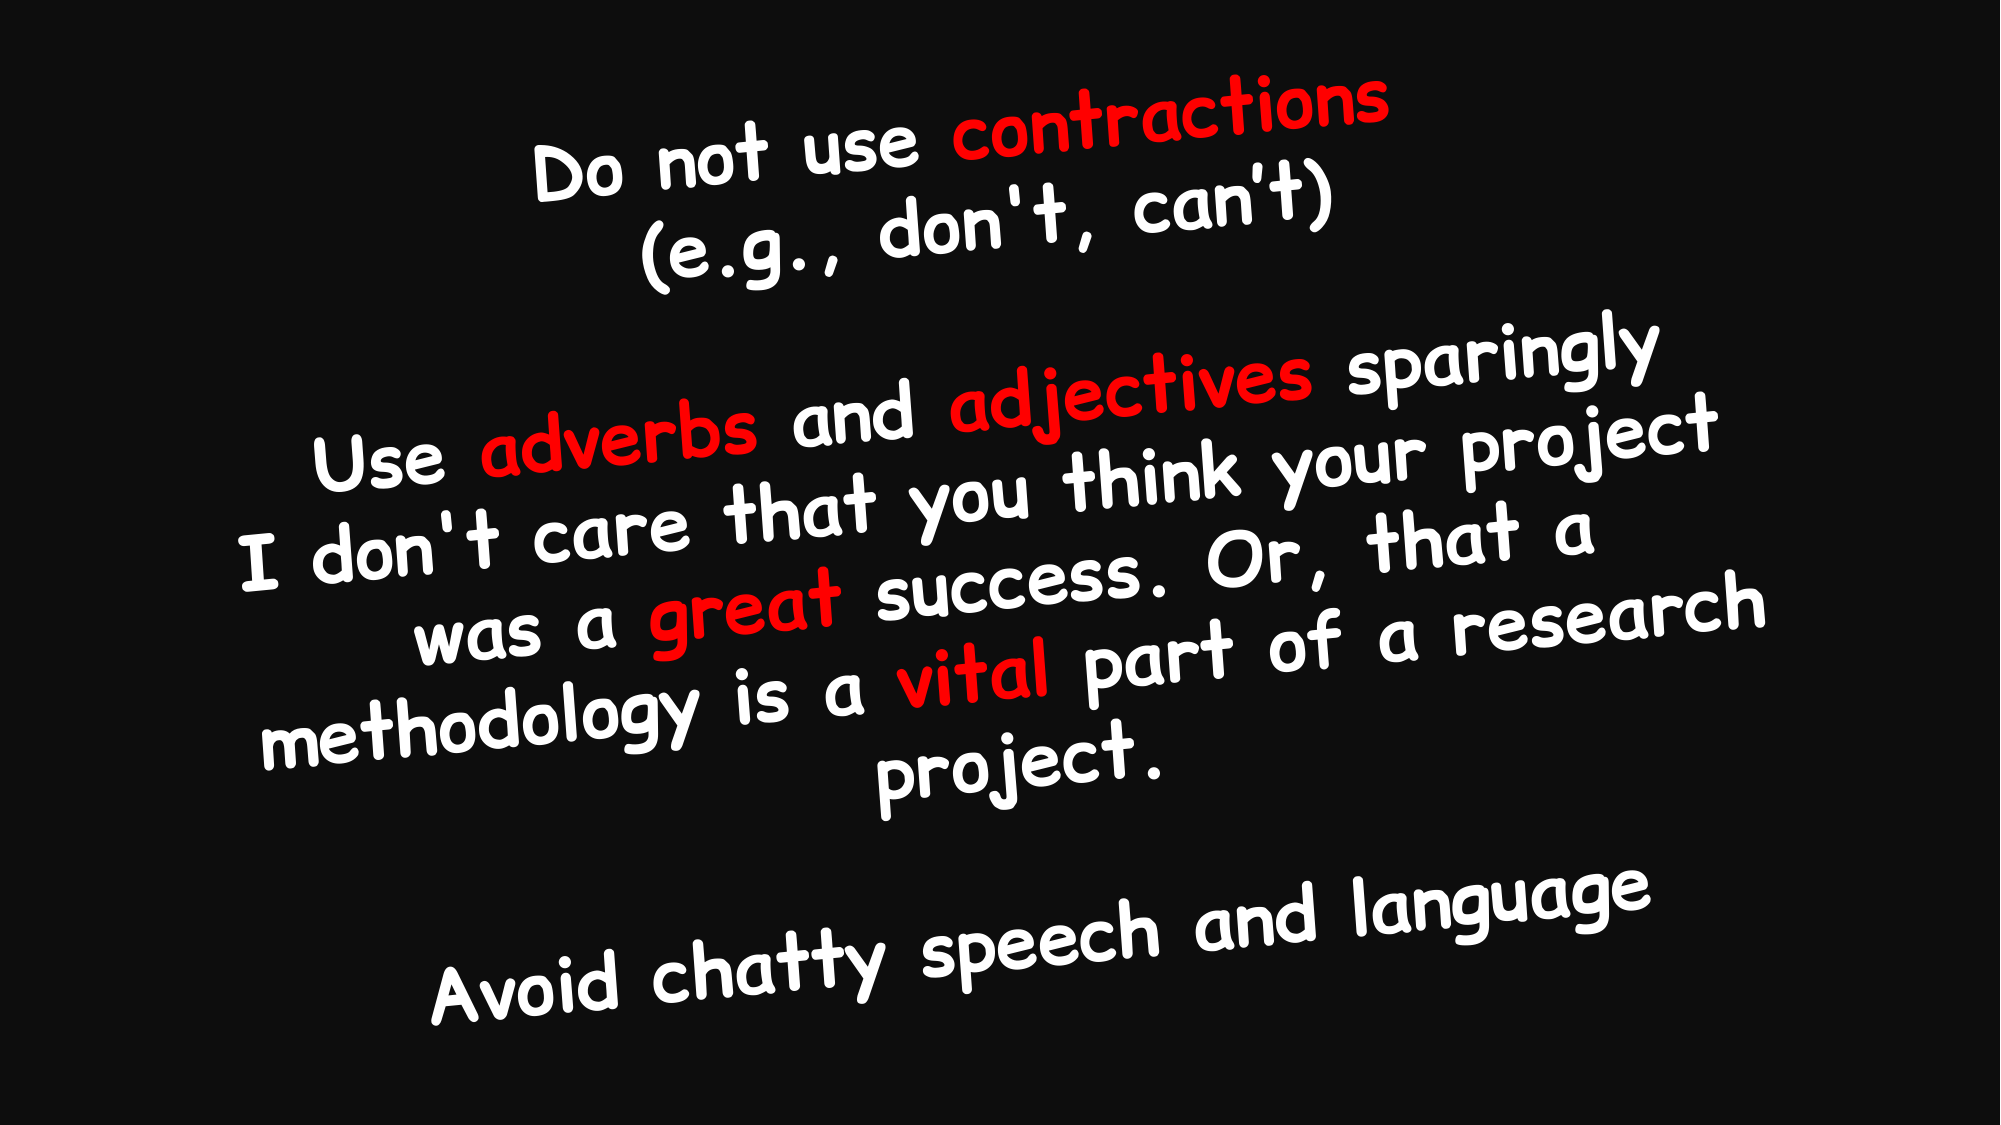

Do not use contractions
 (e.g., don't, can’t)

Use adverbs and adjectives sparingly
I don't care that you think your project
was a great success. Or, that a methodology is a vital part of a research project.

Avoid chatty speech and language